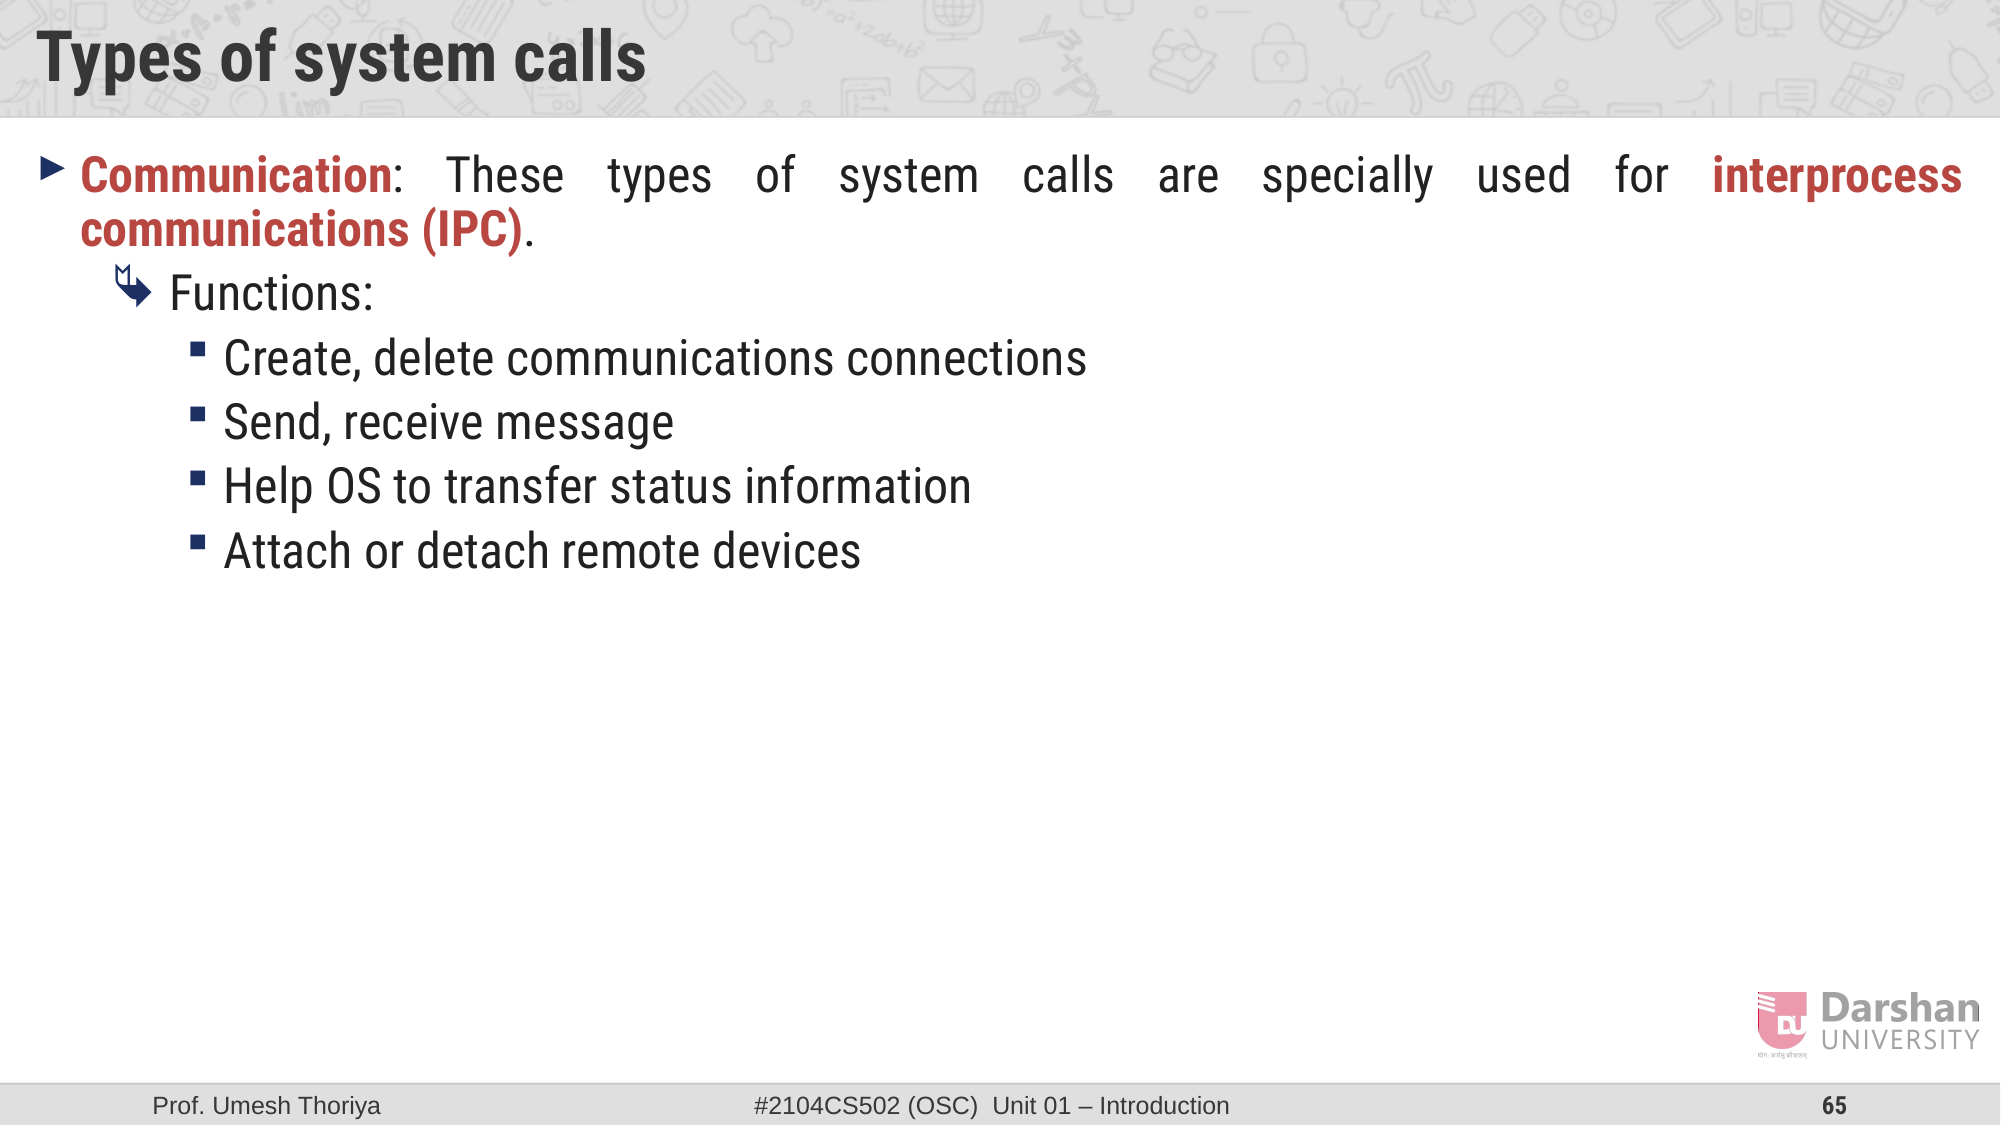

# Types of system calls
Communication: These types of system calls are specially used for interprocess communications (IPC).
Functions:
Create, delete communications connections
Send, receive message
Help OS to transfer status information
Attach or detach remote devices